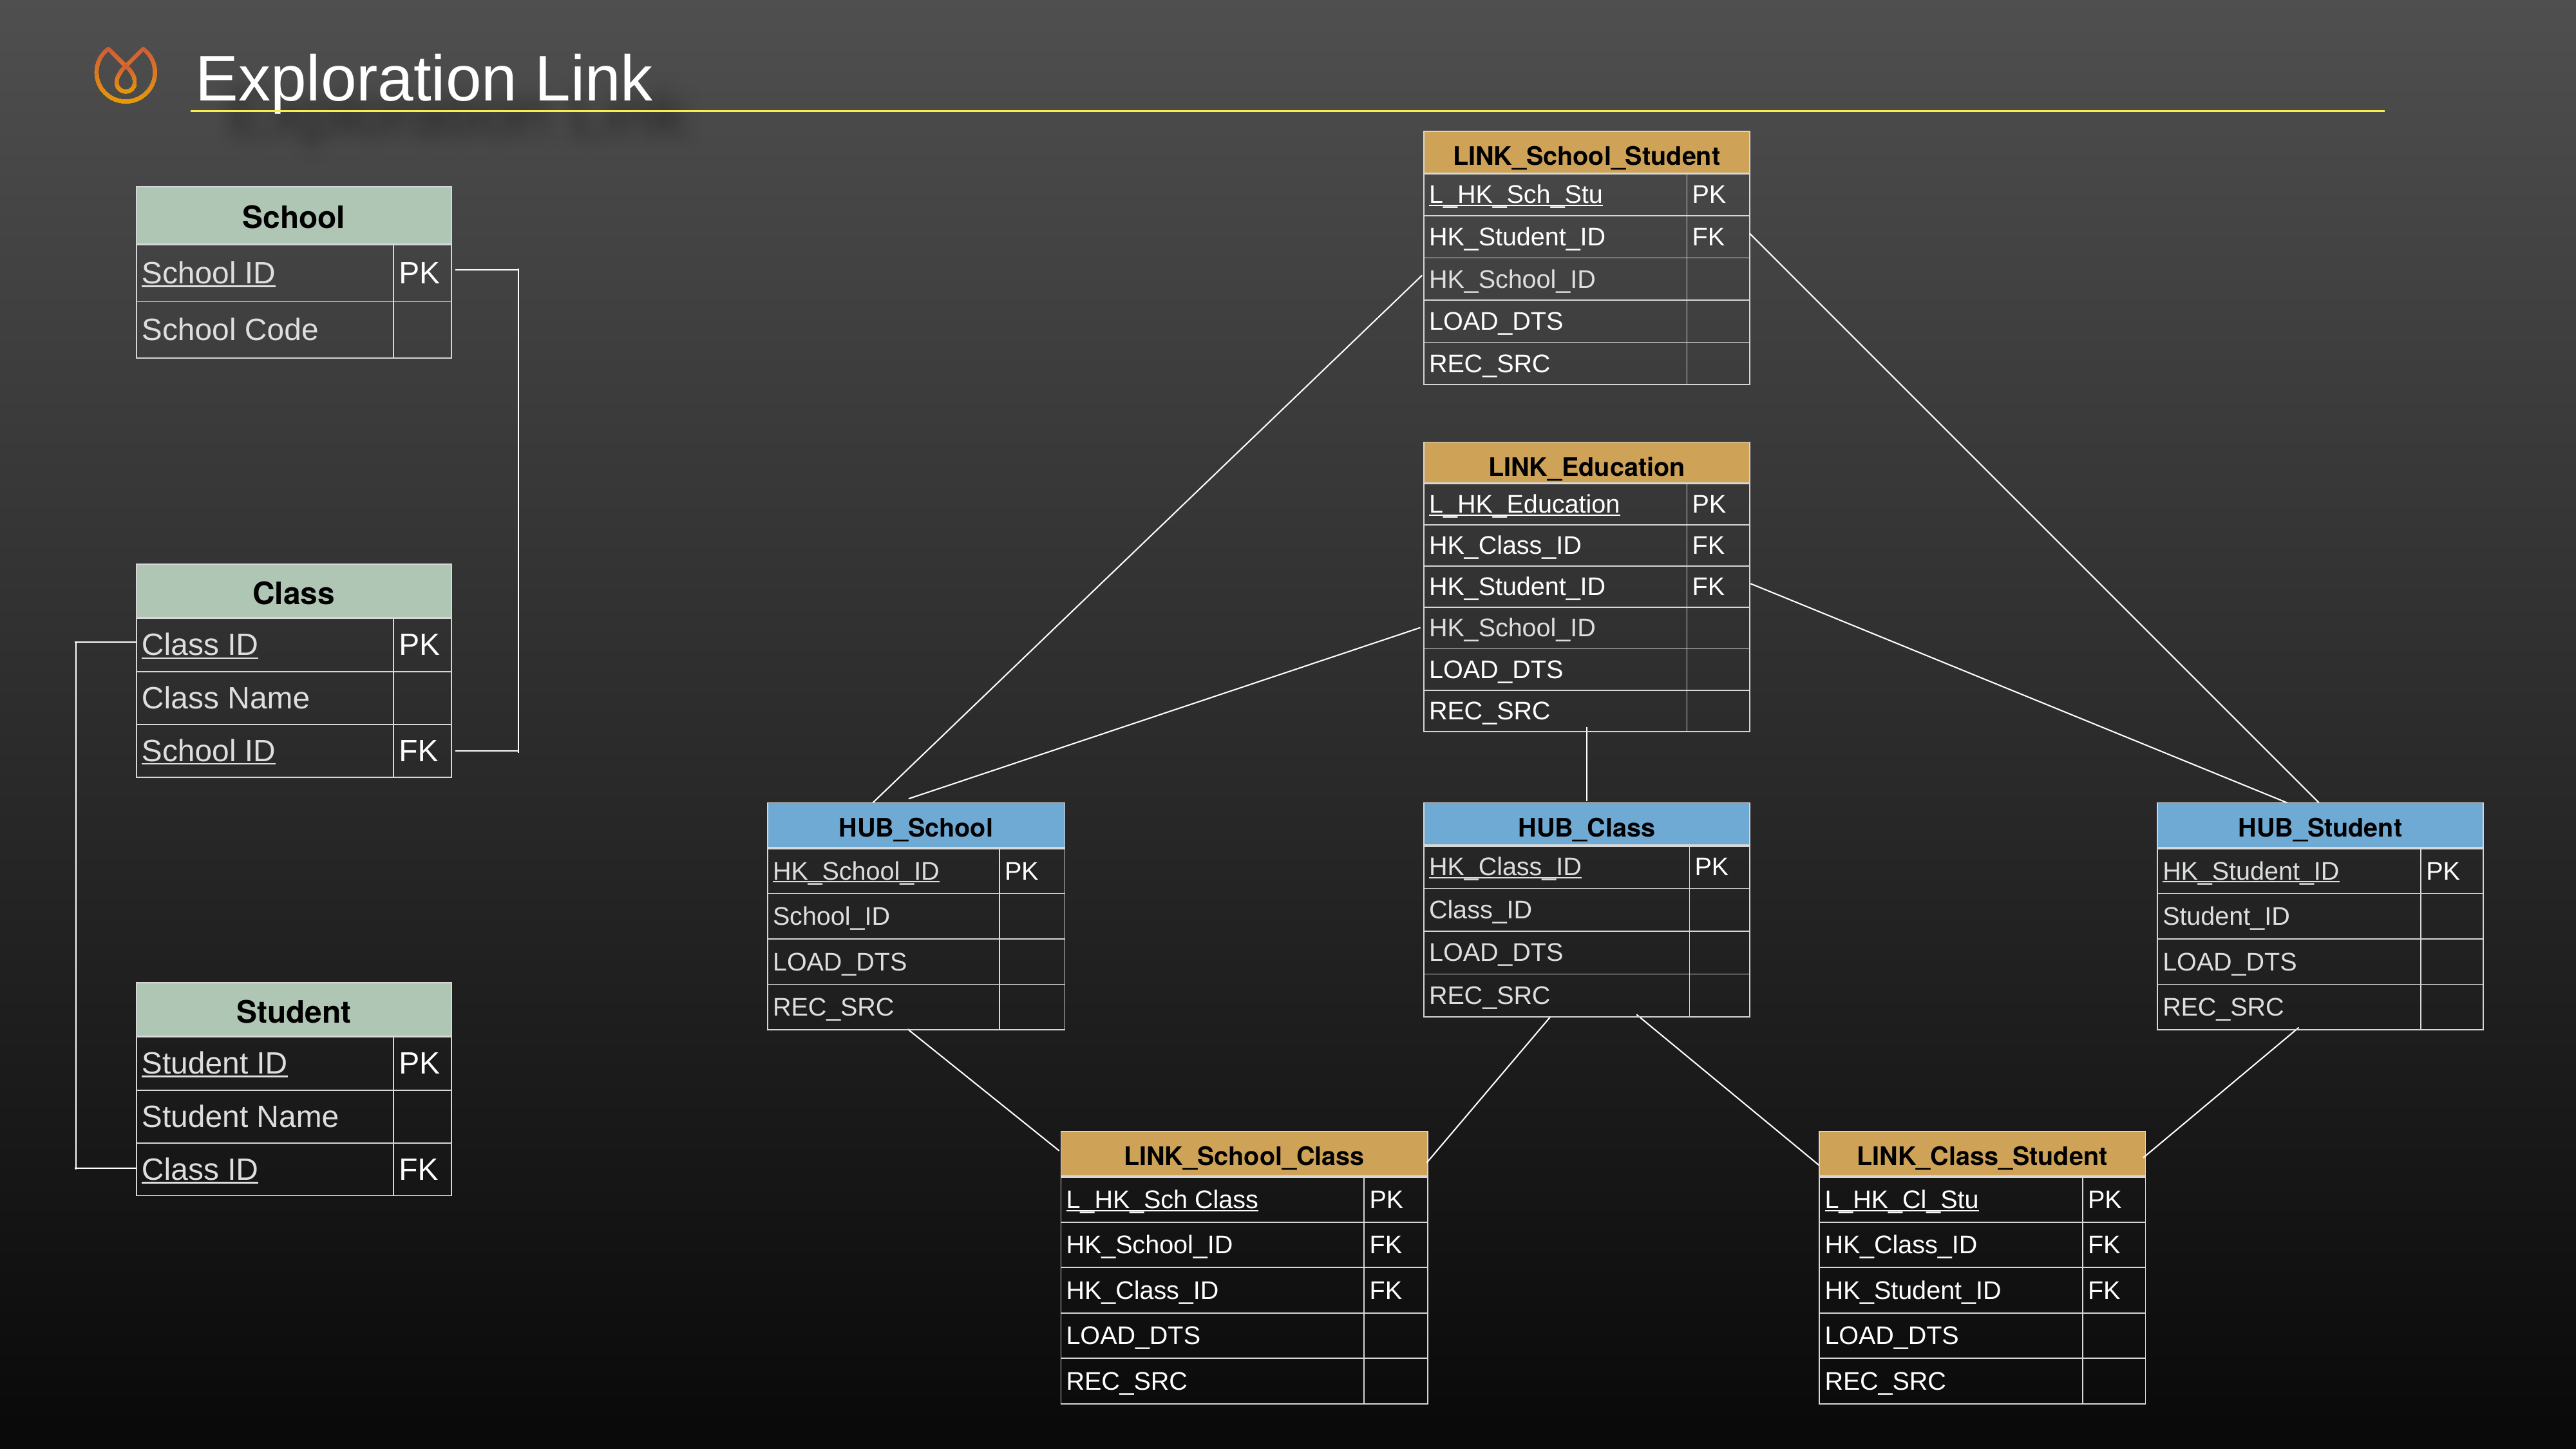

Exploration Link

| LINK\_School\_Student |  |
| --- | --- |
| L\_HK\_Sch\_Stu | PK |
| HK\_Student\_ID | FK |
| HK\_School\_ID |  |
| LOAD\_DTS |  |
| REC\_SRC |  |

| School |  |
| --- | --- |
| School ID | PK |
| School Code |  |

| Class |  |
| --- | --- |
| Class ID | PK |
| Class Name |  |
| School ID | FK |

| Student |  |
| --- | --- |
| Student ID | PK |
| Student Name |  |
| Class ID | FK |

| LINK\_Education |  |
| --- | --- |
| L\_HK\_Education | PK |
| HK\_Class\_ID | FK |
| HK\_Student\_ID | FK |
| HK\_School\_ID |  |
| LOAD\_DTS |  |
| REC\_SRC |  |

| HUB\_School |  |
| --- | --- |
| HK\_School\_ID | PK |
| School\_ID |  |
| LOAD\_DTS |  |
| REC\_SRC |  |
| HUB\_Class |  |
| --- | --- |
| HK\_Class\_ID | PK |
| Class\_ID |  |
| LOAD\_DTS |  |
| REC\_SRC |  |
| HUB\_Student |  |
| --- | --- |
| HK\_Student\_ID | PK |
| Student\_ID |  |
| LOAD\_DTS |  |
| REC\_SRC |  |

| LINK\_School\_Class |  |
| --- | --- |
| L\_HK\_Sch Class | PK |
| HK\_School\_ID | FK |
| HK\_Class\_ID | FK |
| LOAD\_DTS |  |
| REC\_SRC |  |
| LINK\_Class\_Student |  |
| --- | --- |
| L\_HK\_Cl\_Stu | PK |
| HK\_Class\_ID | FK |
| HK\_Student\_ID | FK |
| LOAD\_DTS |  |
| REC\_SRC |  |